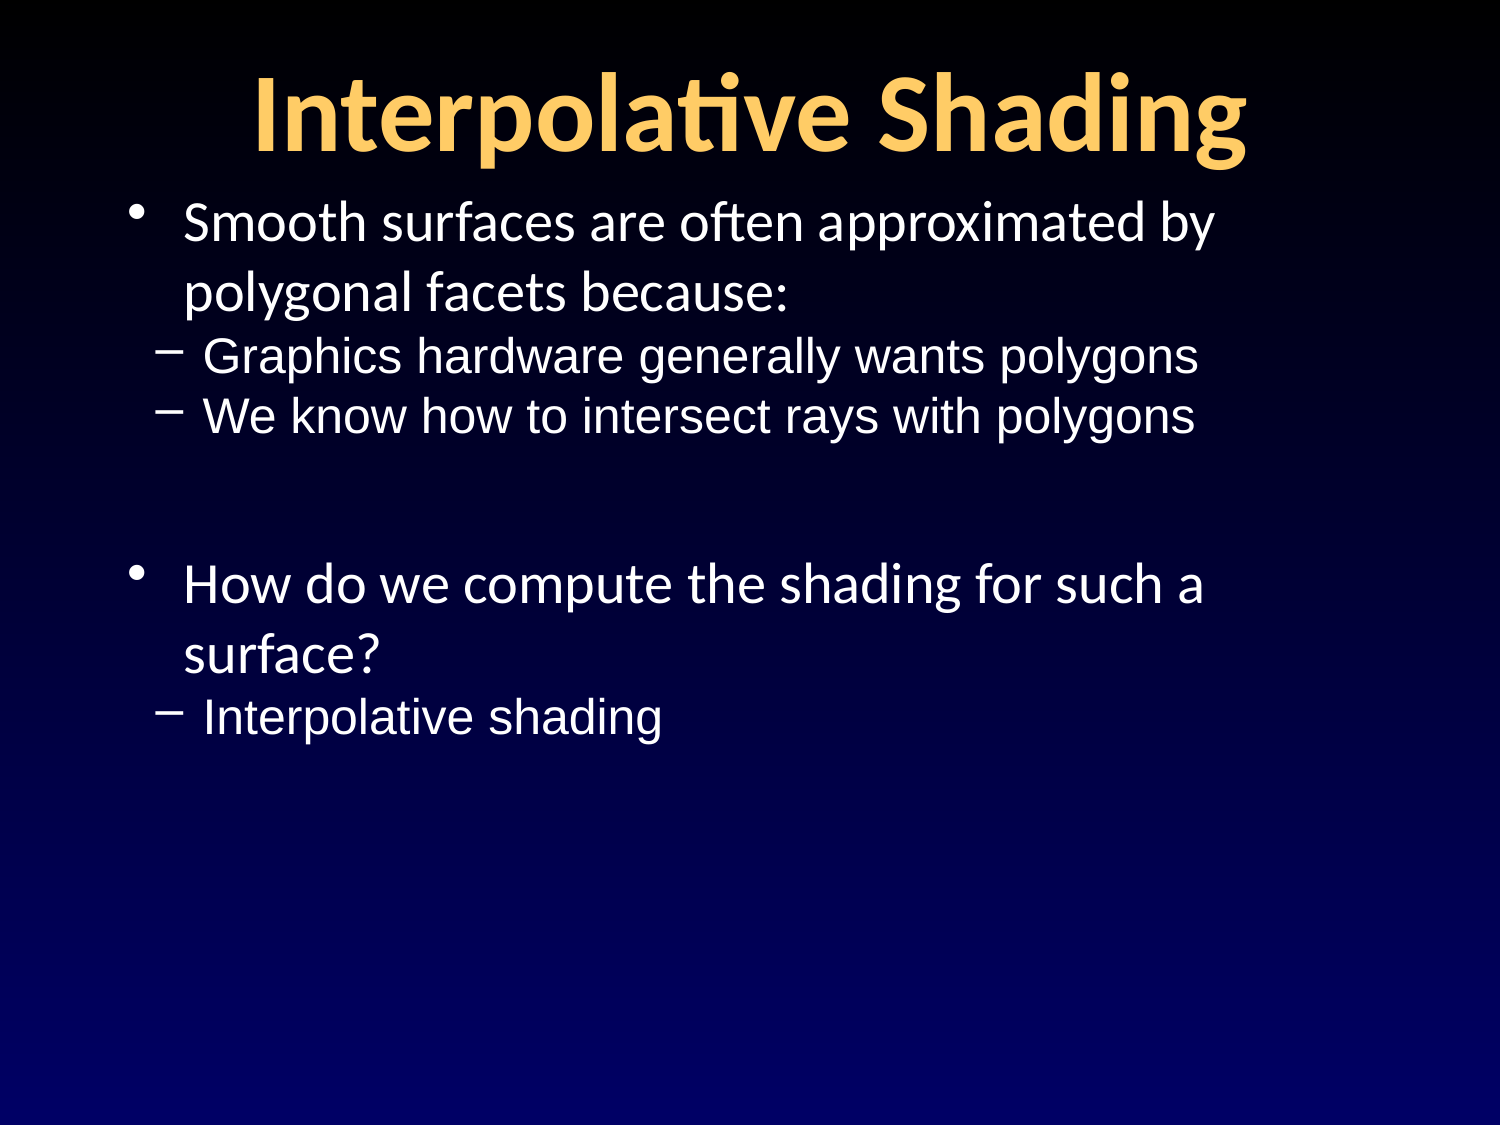

# Interpolative Shading
Smooth surfaces are often approximated by
polygonal facets because:
Graphics hardware generally wants polygons
We know how to intersect rays with polygons

How do we compute the shading for such a surface?
Interpolative shading